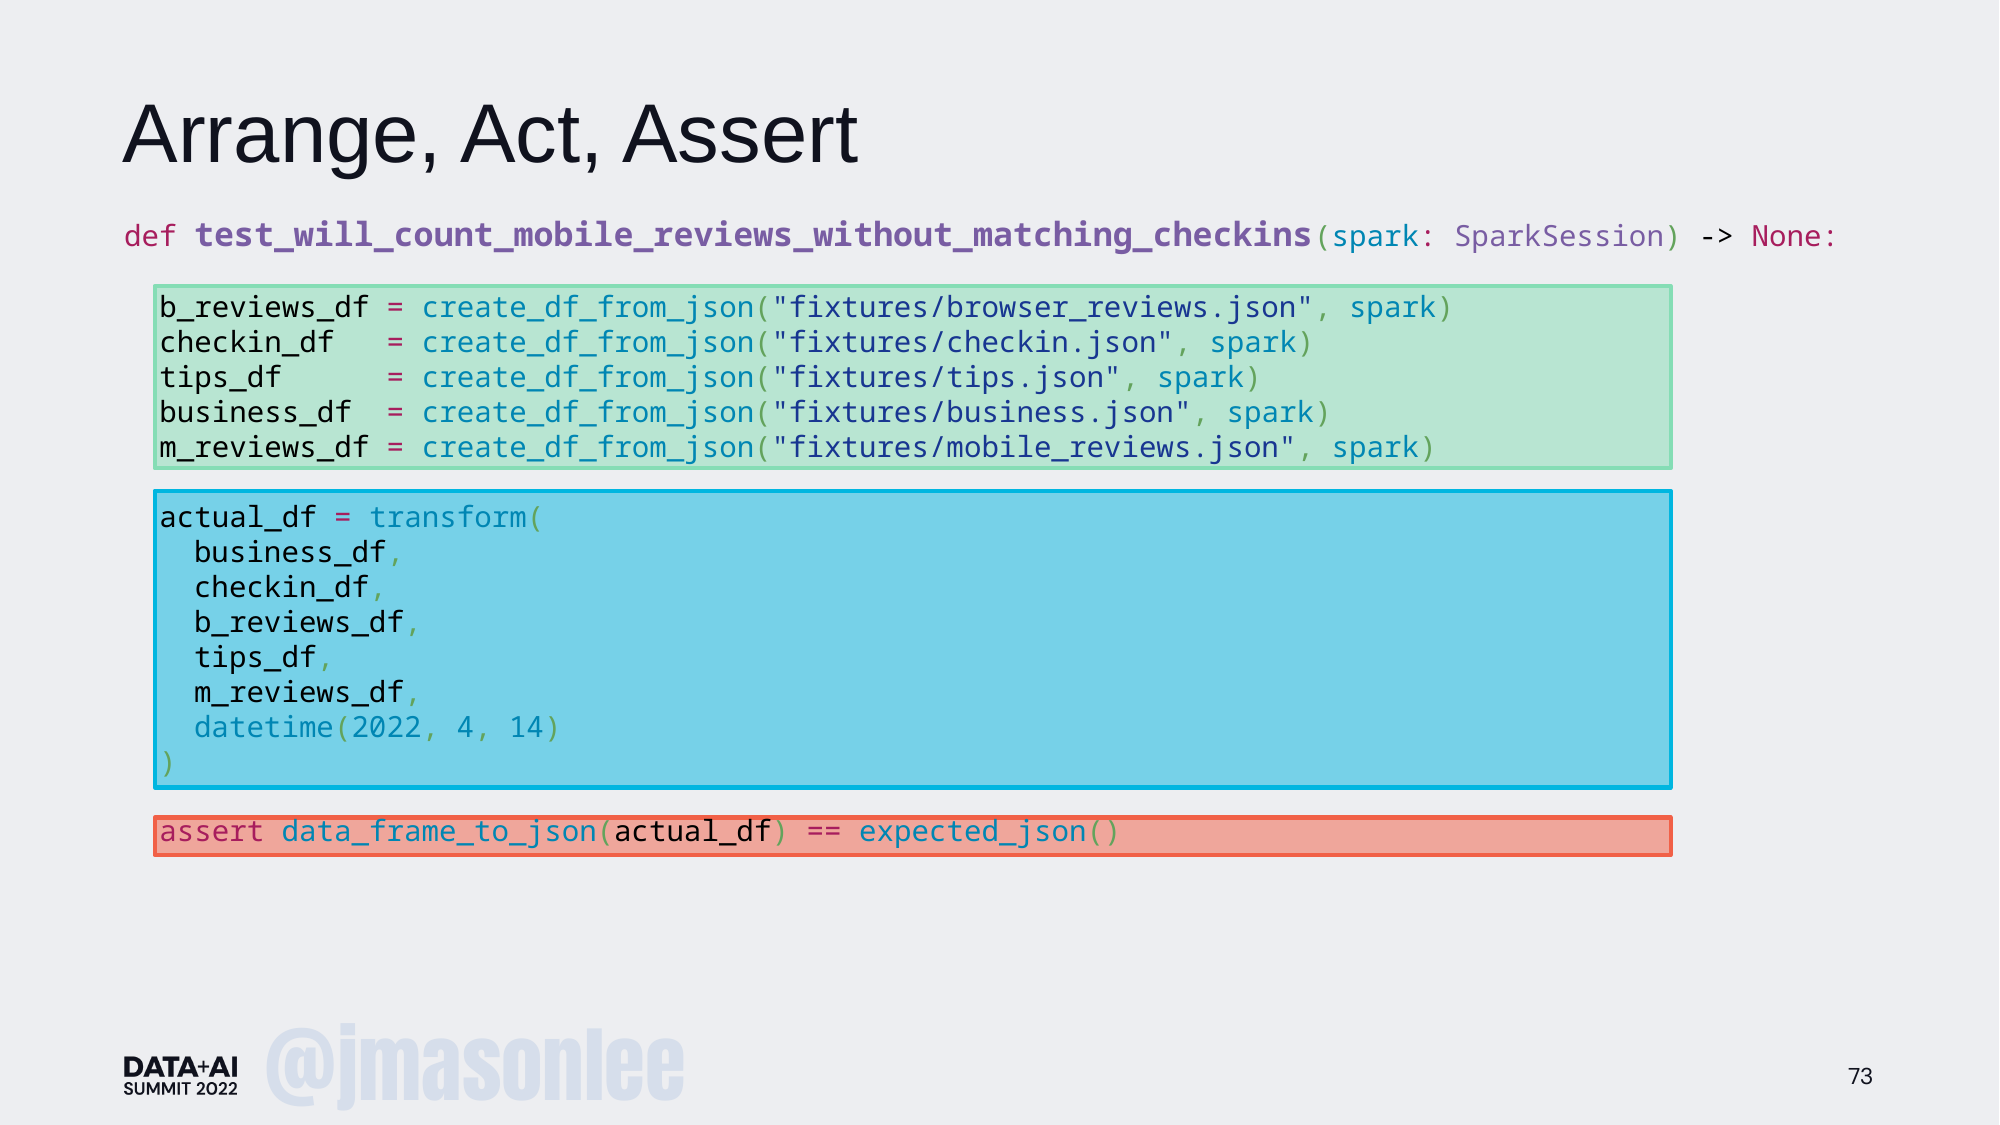

def test_will_do_the_right_thing():
    input_dfs = setup_dataframes()

    output_df = transform(input_dfs)

    output_json = data_frame_to_json(actual_df)
    assert output_json== expected_json()

# Arrange, Act, Assert
def test_will_count_mobile_reviews_without_matching_checkins(spark: SparkSession) -> None:
  b_reviews_df = create_df_from_json("fixtures/browser_reviews.json", spark)
  checkin_df   = create_df_from_json("fixtures/checkin.json", spark)
  tips_df      = create_df_from_json("fixtures/tips.json", spark)
  business_df  = create_df_from_json("fixtures/business.json", spark)
  m_reviews_df = create_df_from_json("fixtures/mobile_reviews.json", spark)
  actual_df = transform(
    business_df,
    checkin_df,
    b_reviews_df,
    tips_df,
    m_reviews_df,
    datetime(2022, 4, 14)
  )
  assert data_frame_to_json(actual_df) == expected_json()

@jmasonlee
73